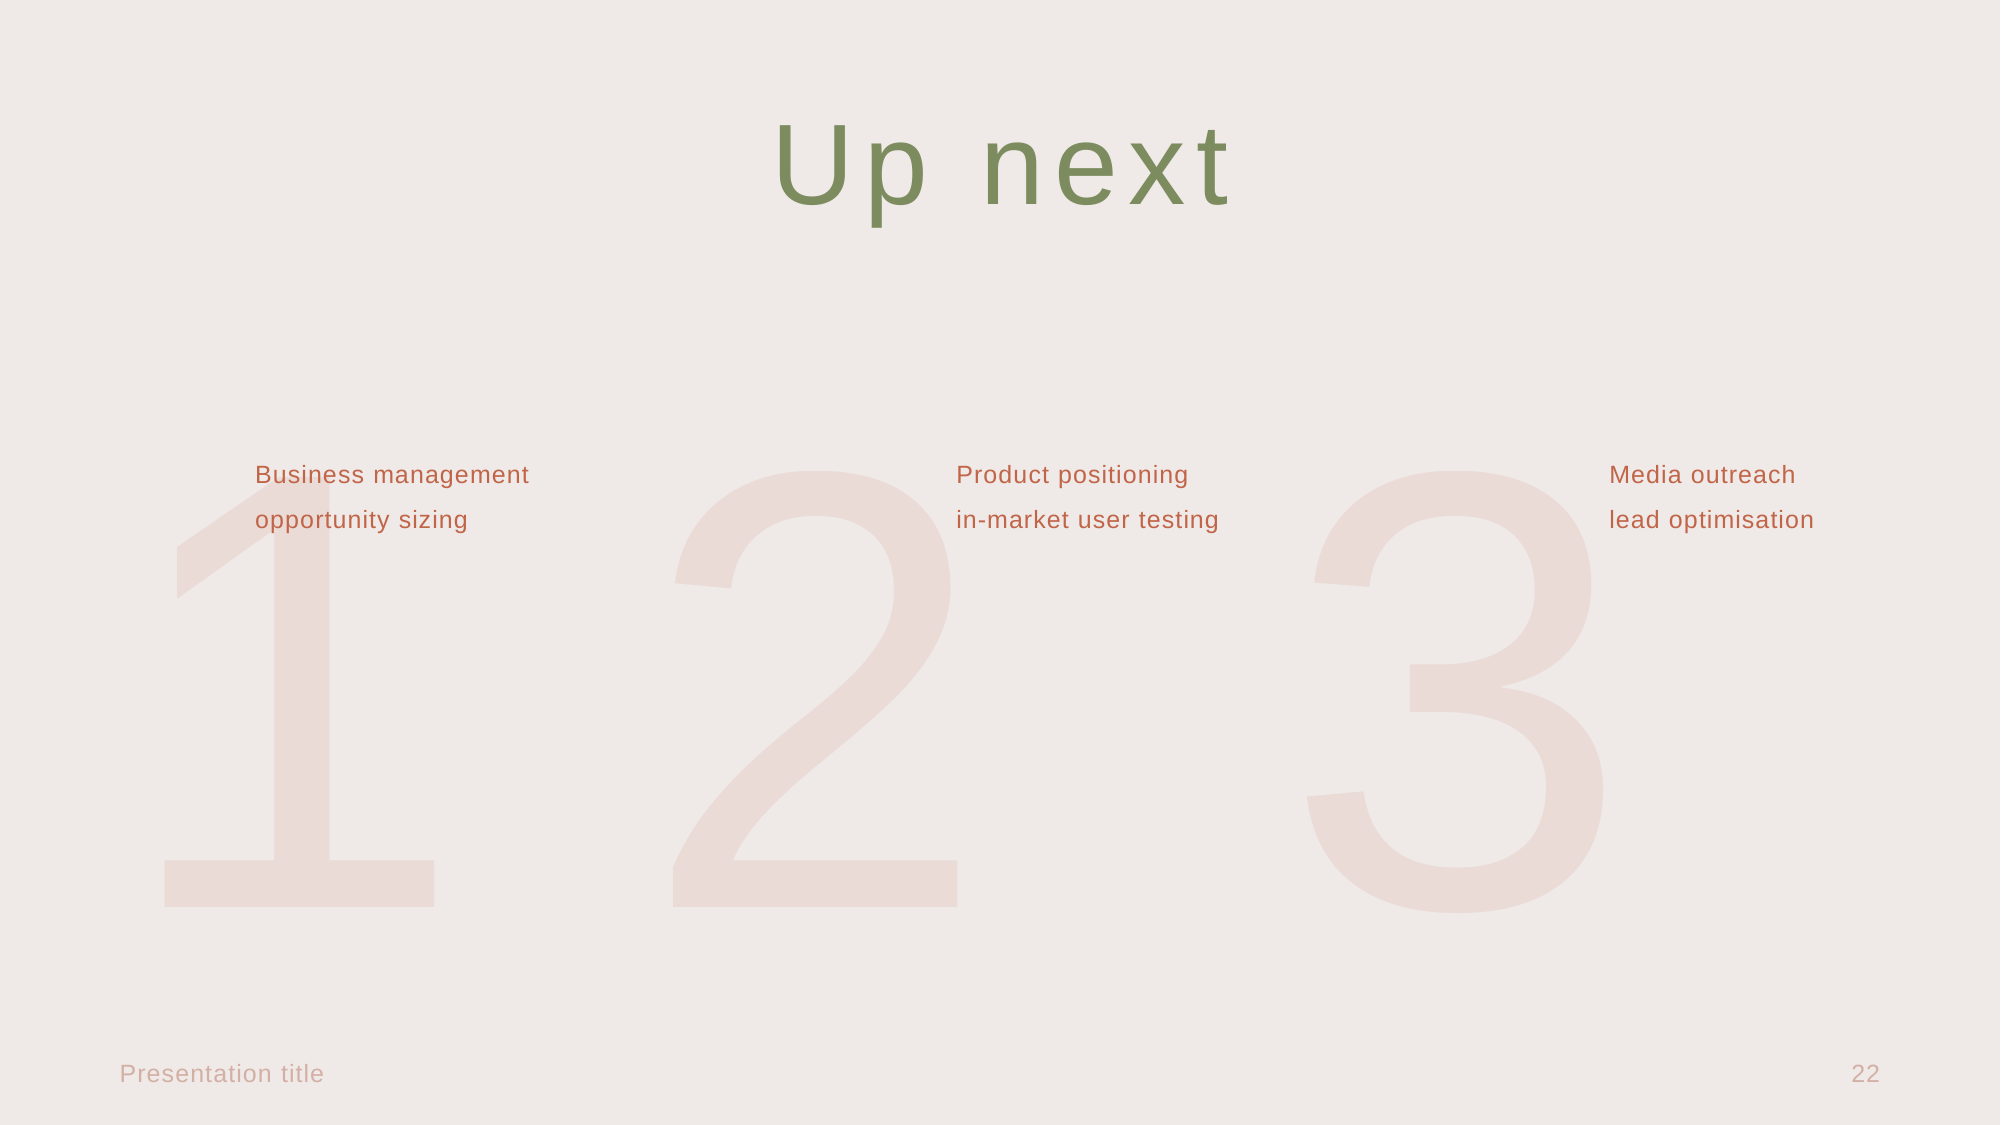

# Up next
1
2
3
Business management
opportunity sizing
Product positioning
in-market user testing
Media outreach
lead optimisation
Presentation title
22